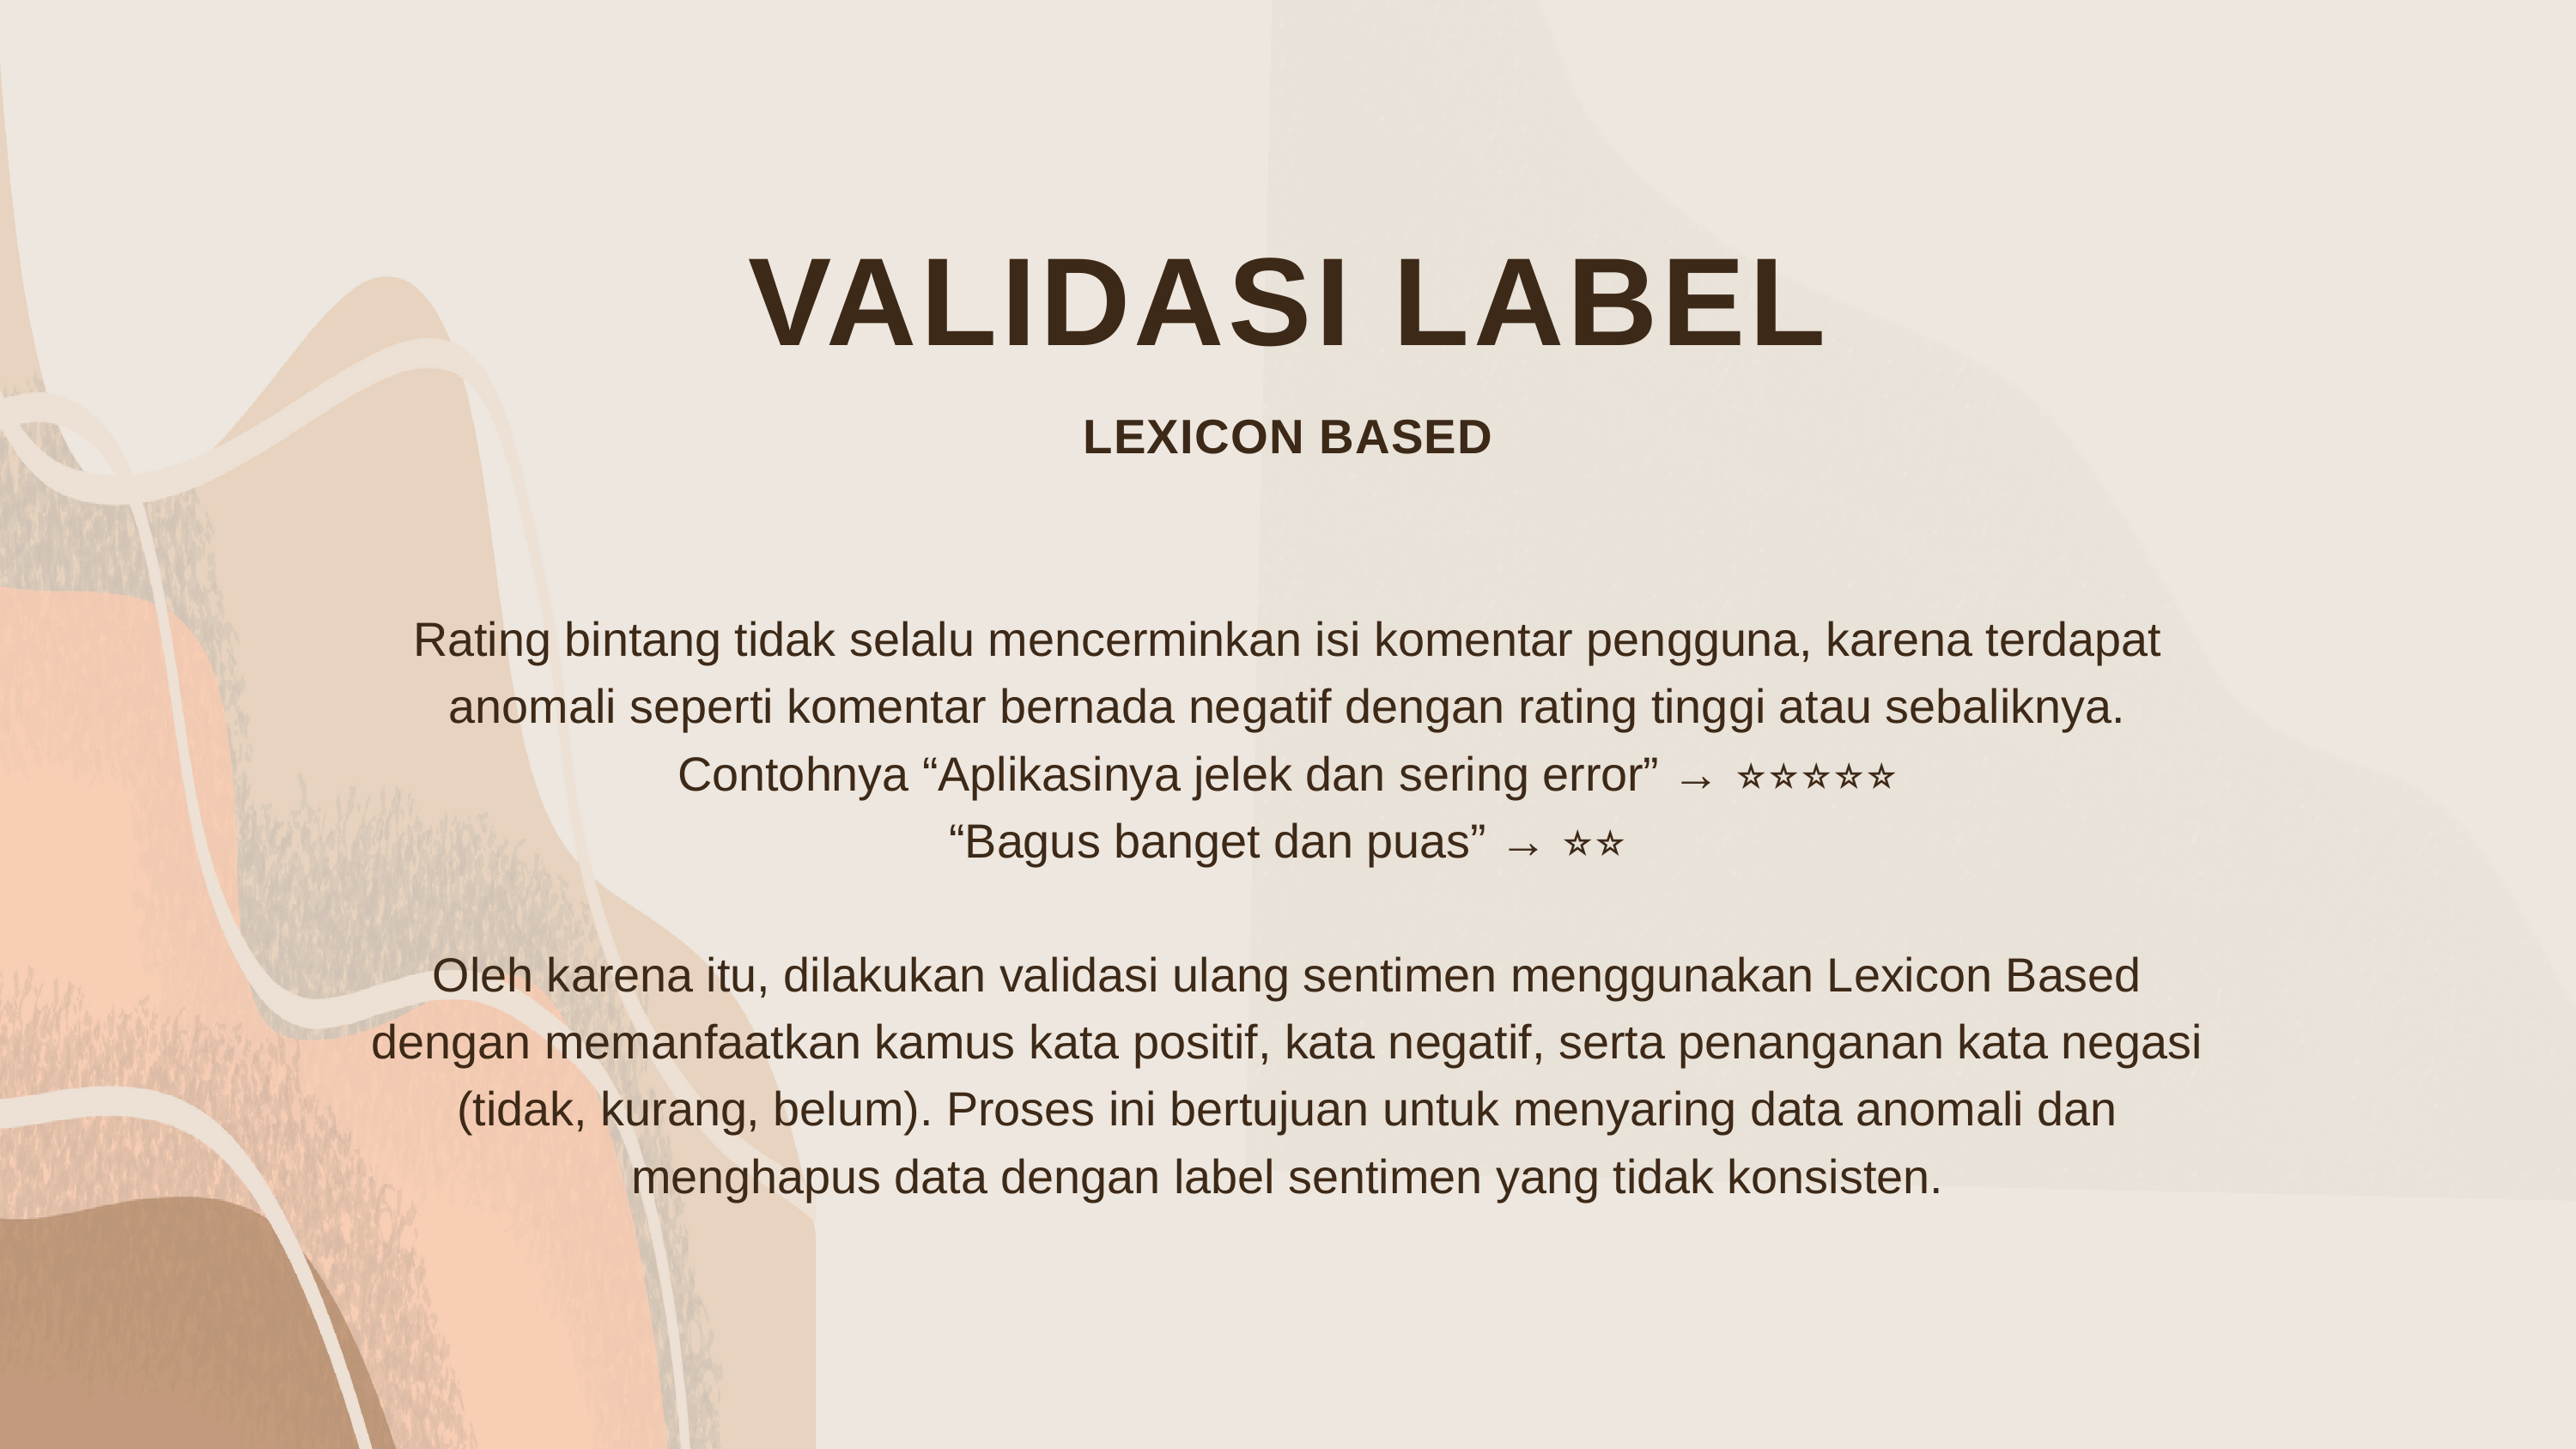

VALIDASI LABEL
LEXICON BASED
Rating bintang tidak selalu mencerminkan isi komentar pengguna, karena terdapat anomali seperti komentar bernada negatif dengan rating tinggi atau sebaliknya. Contohnya “Aplikasinya jelek dan sering error” → ⭐⭐⭐⭐⭐
“Bagus banget dan puas” → ⭐⭐

Oleh karena itu, dilakukan validasi ulang sentimen menggunakan Lexicon Based dengan memanfaatkan kamus kata positif, kata negatif, serta penanganan kata negasi (tidak, kurang, belum). Proses ini bertujuan untuk menyaring data anomali dan menghapus data dengan label sentimen yang tidak konsisten.